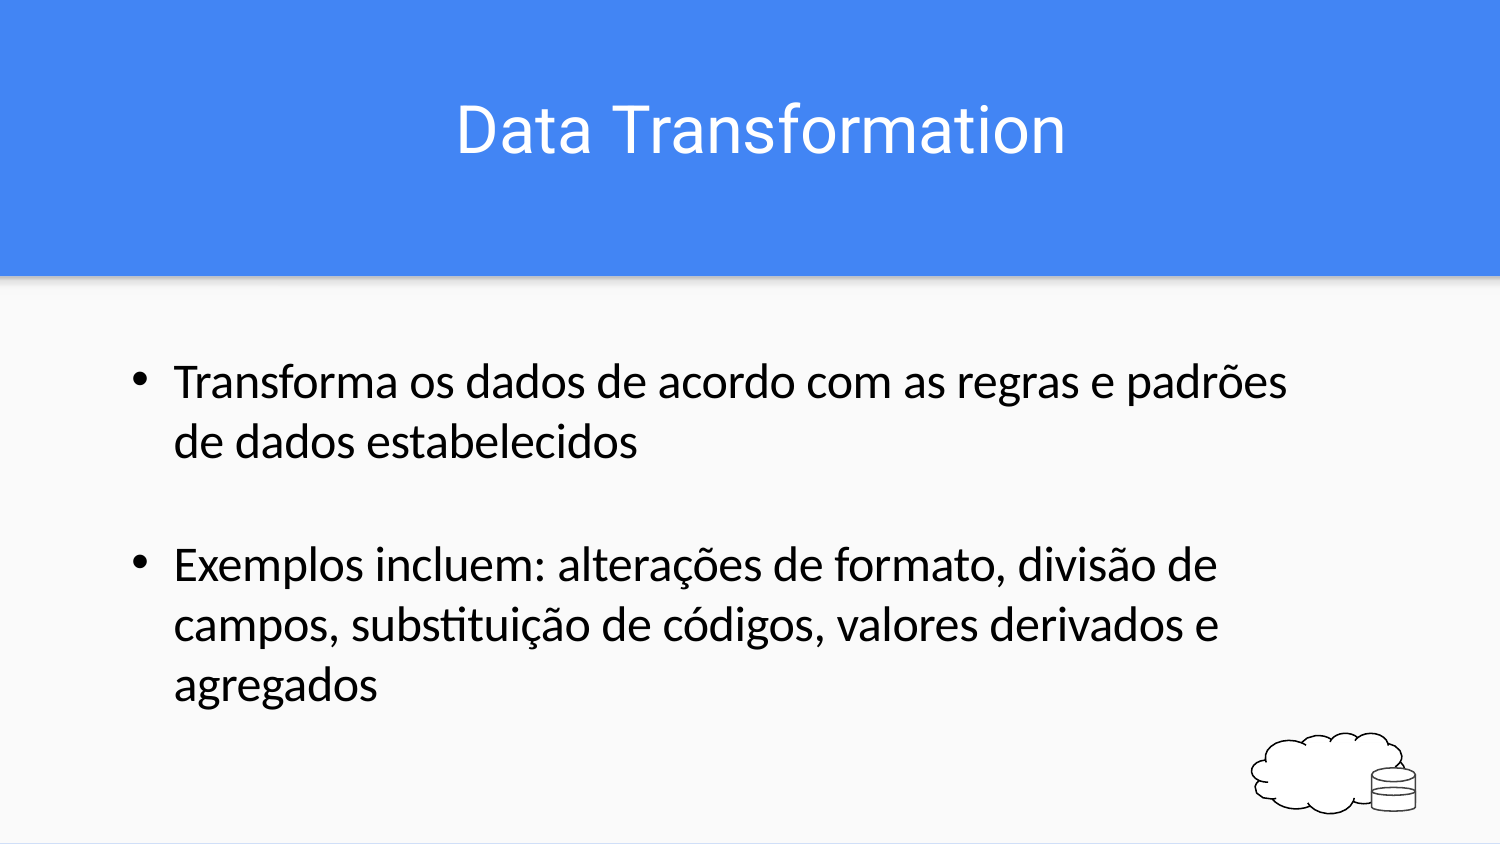

# Data Transformation
Transforma os dados de acordo com as regras e padrões de dados estabelecidos

Exemplos incluem: alterações de formato, divisão de campos, substituição de códigos, valores derivados e agregados